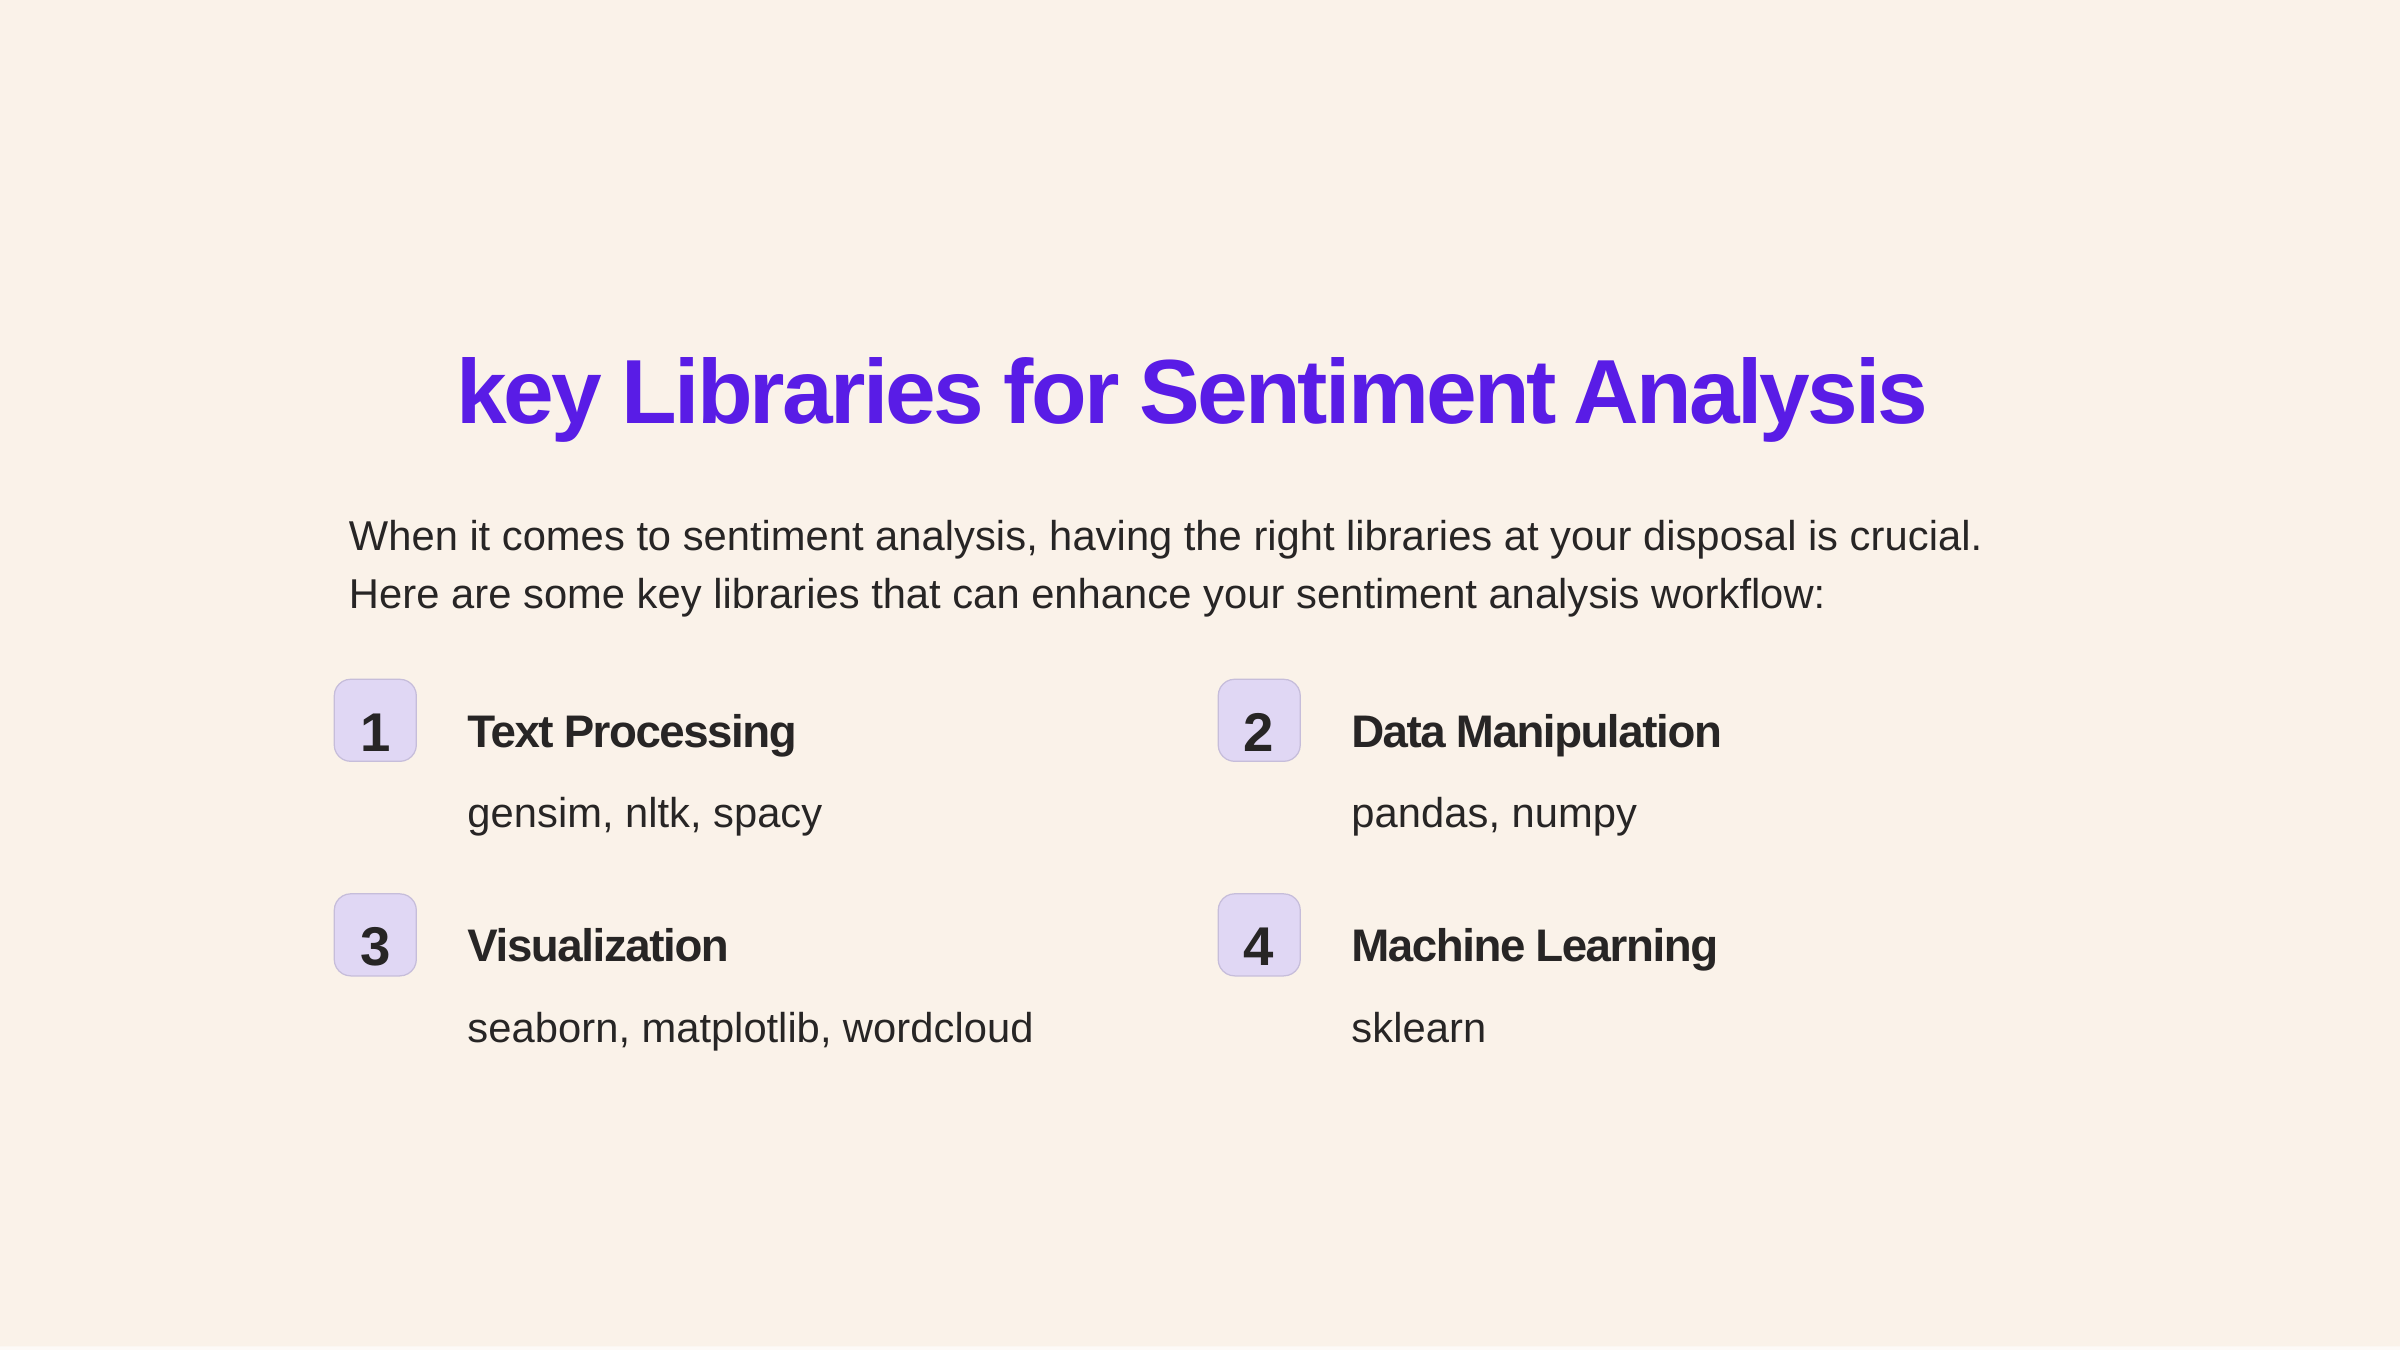

key Libraries for Sentiment Analysis
When it comes to sentiment analysis, having the right libraries at your disposal is crucial. Here are some key libraries that can enhance your sentiment analysis workflow:

1
2
Text Processing
Data Manipulation
gensim, nltk, spacy
pandas, numpy

3
4
Visualization
Machine Learning
seaborn, matplotlib, wordcloud
sklearn